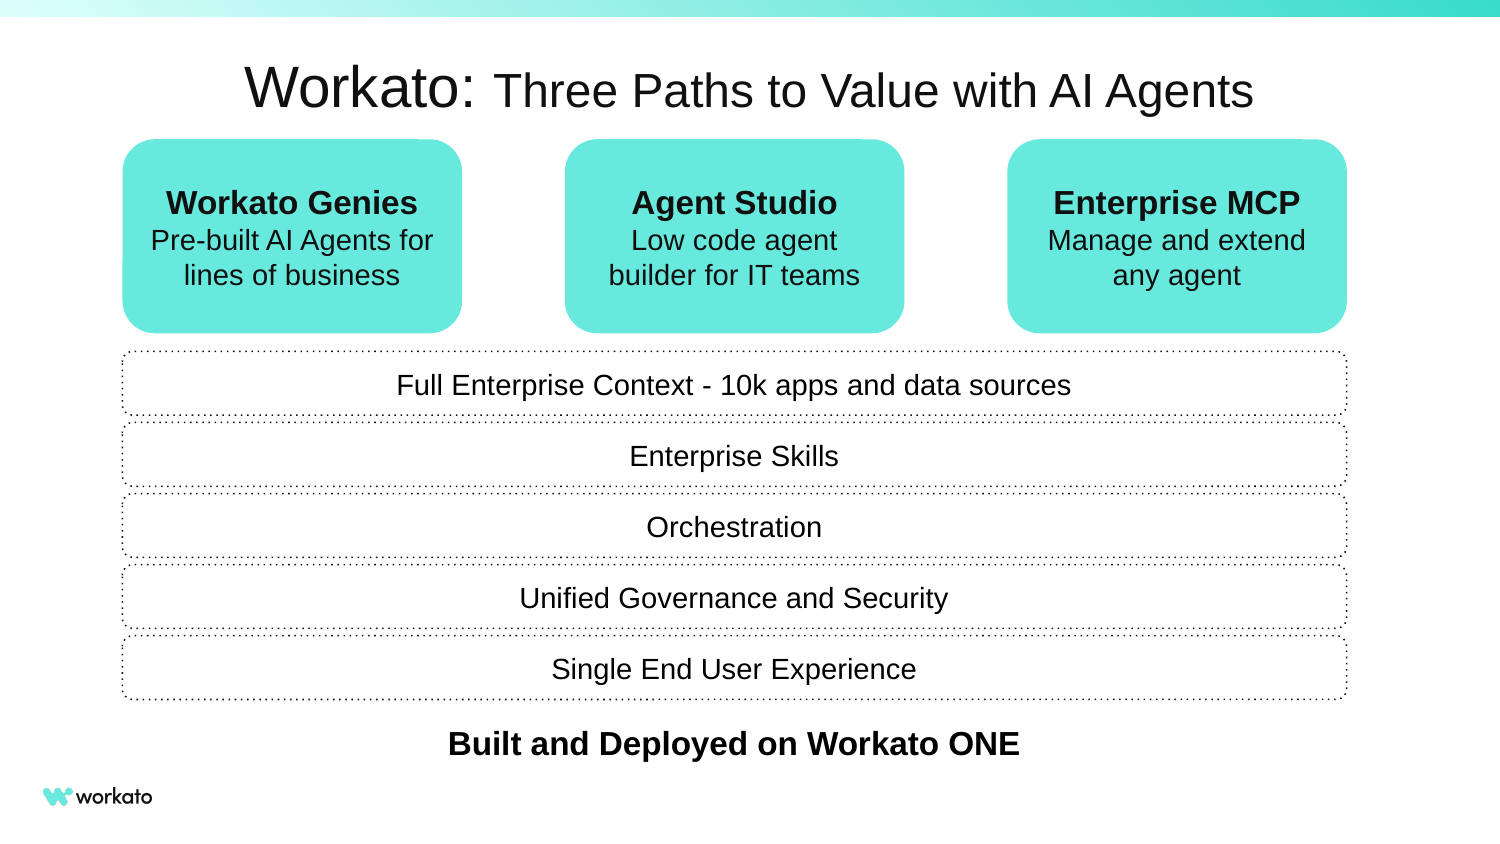

Workato: Three Paths to Value with AI Agents
Workato Genies
Pre-built AI Agents for lines of business
Agent Studio
Low code agent builder for IT teams
Enterprise MCP
Manage and extend any agent
Full Enterprise Context - 10k apps and data sources
Enterprise Skills
Orchestration
Unified Governance and Security
Single End User Experience
Built and Deployed on Workato ONE